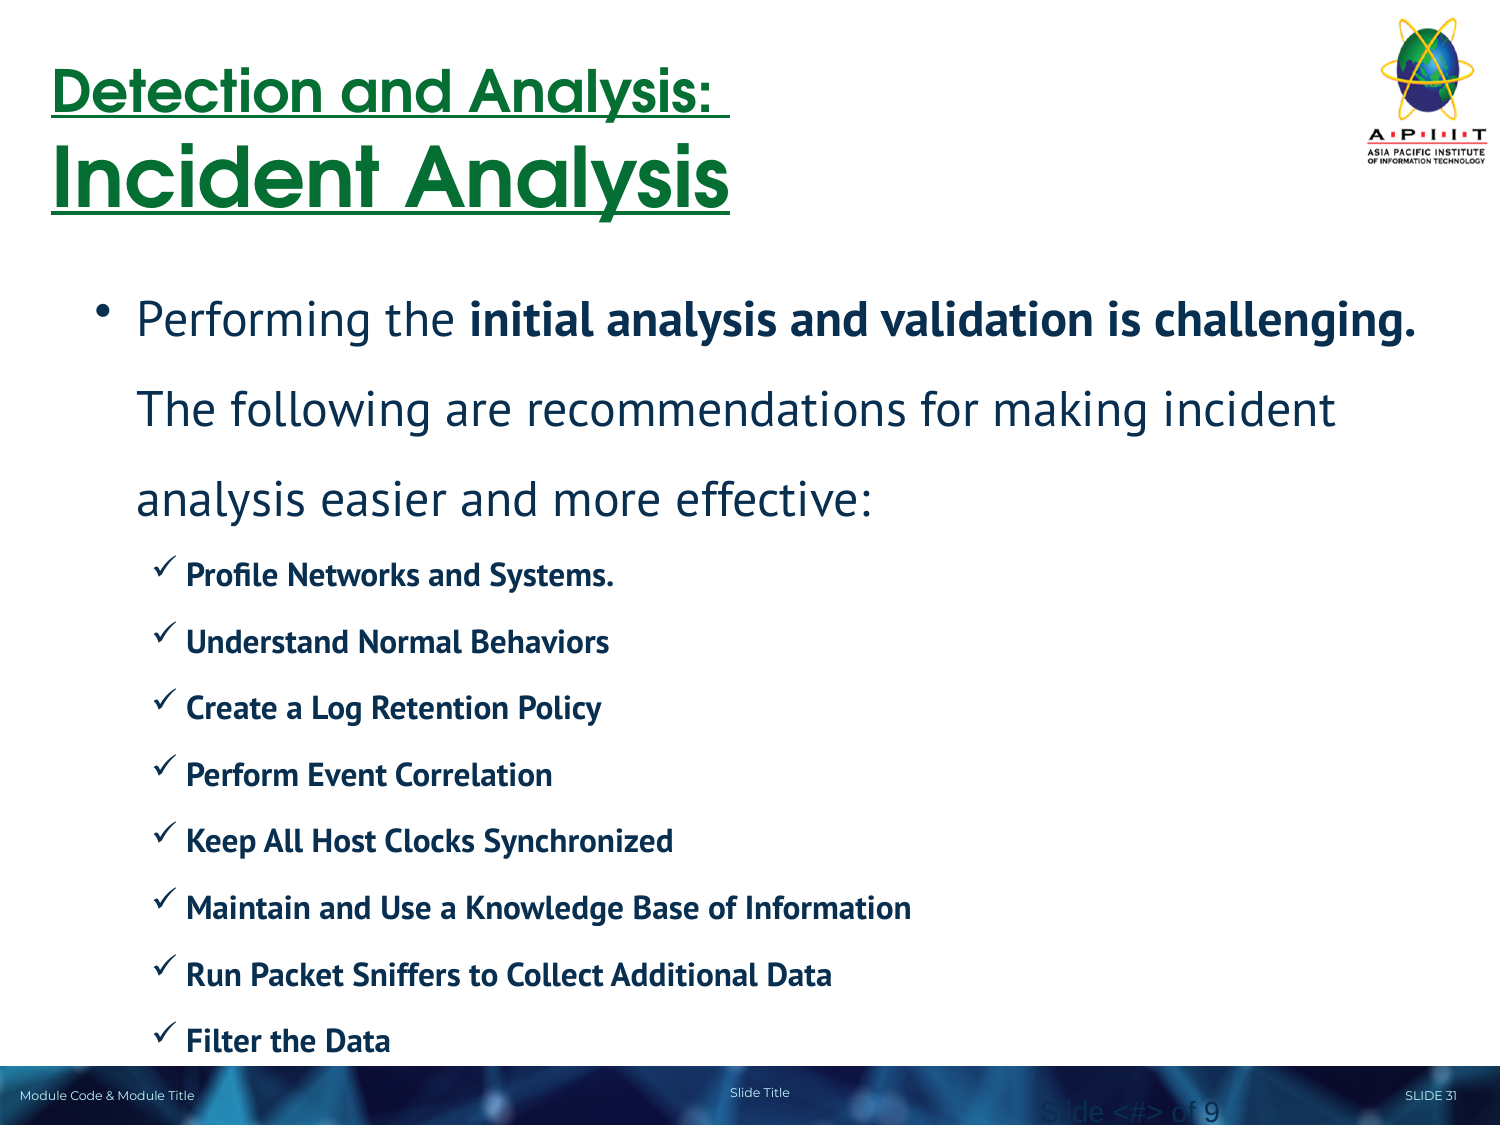

# Detection and Analysis: Incident Analysis
Performing the initial analysis and validation is challenging. The following are recommendations for making incident analysis easier and more effective:
Profile Networks and Systems.
Understand Normal Behaviors
Create a Log Retention Policy
Perform Event Correlation
Keep All Host Clocks Synchronized
Maintain and Use a Knowledge Base of Information
Run Packet Sniffers to Collect Additional Data
Filter the Data
Slide <#> of 9